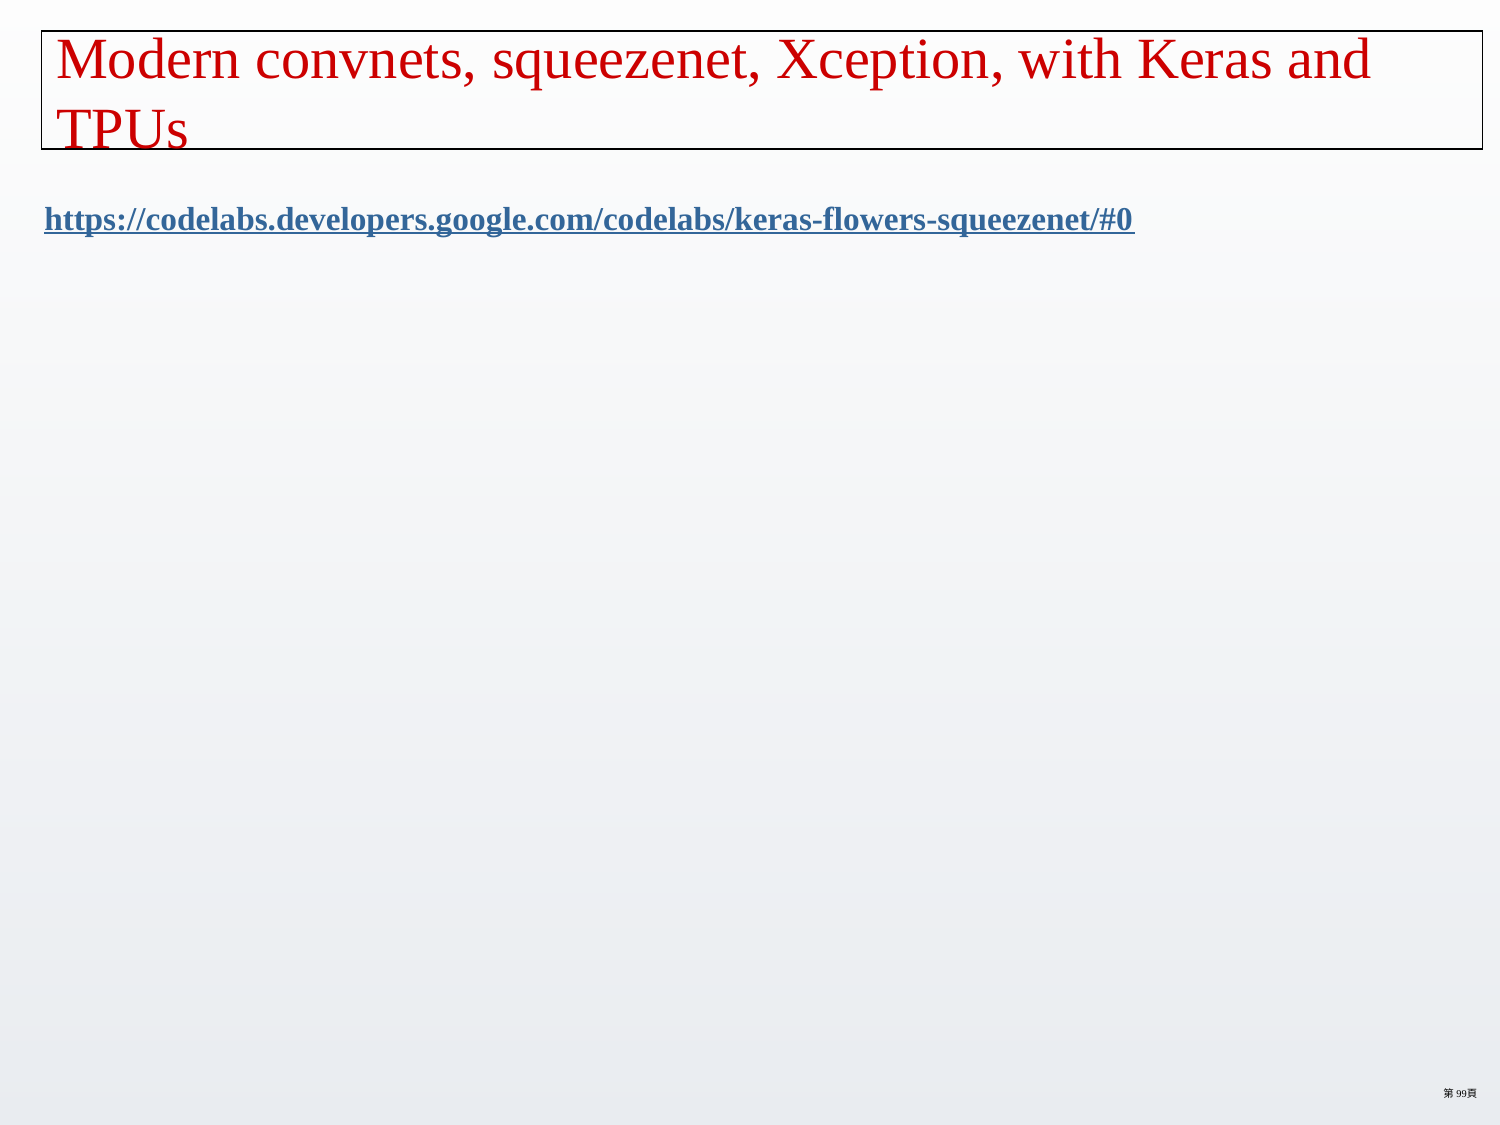

# Modern convnets, squeezenet, Xception, with Keras and TPUs
https://codelabs.developers.google.com/codelabs/keras-flowers-squeezenet/#0